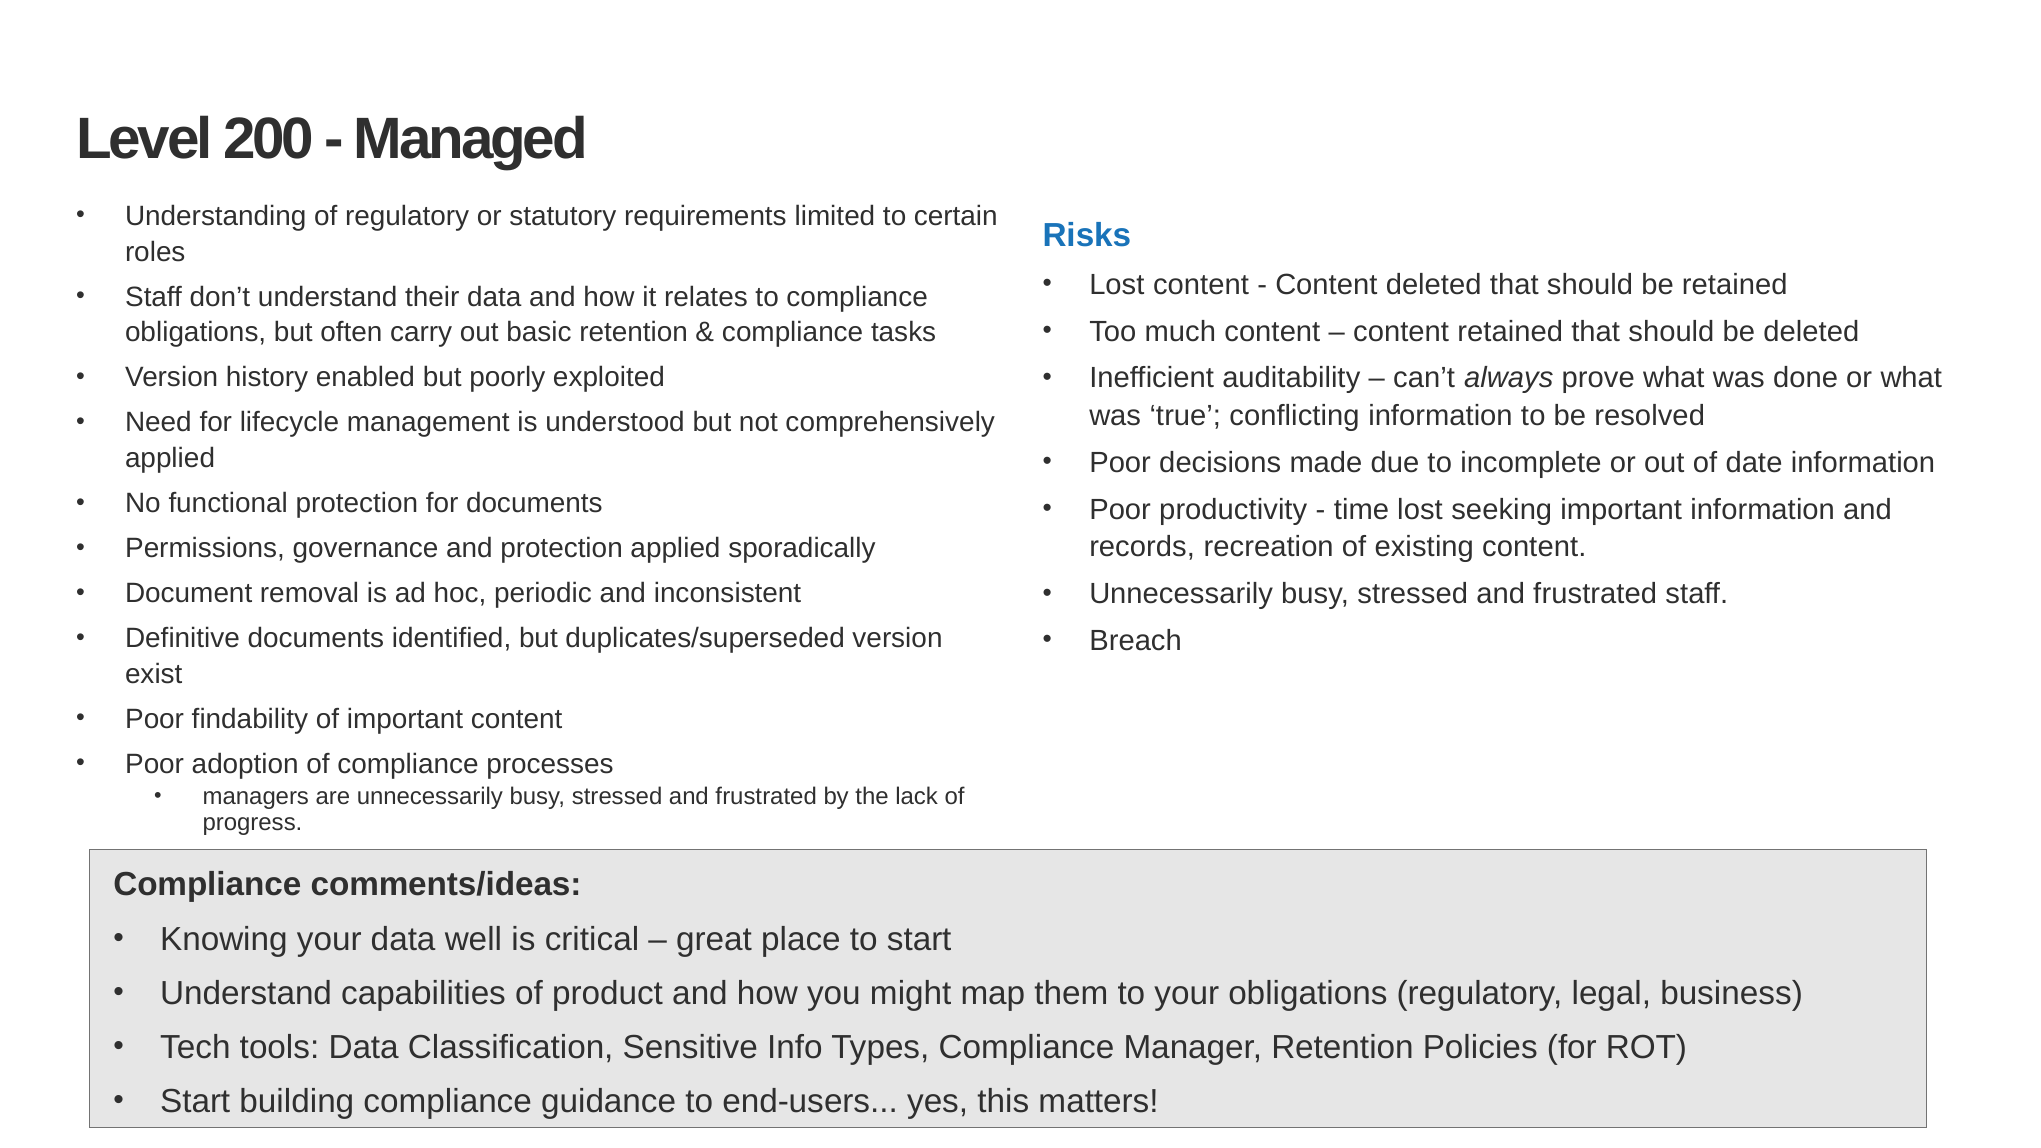

# Level 200 - Managed
Understanding of regulatory or statutory requirements limited to certain roles
Staff don’t understand their data and how it relates to compliance obligations, but often carry out basic retention & compliance tasks
Version history enabled but poorly exploited
Need for lifecycle management is understood but not comprehensively applied
No functional protection for documents
Permissions, governance and protection applied sporadically
Document removal is ad hoc, periodic and inconsistent
Definitive documents identified, but duplicates/superseded version exist
Poor findability of important content
Poor adoption of compliance processes
managers are unnecessarily busy, stressed and frustrated by the lack of progress.

Risks
Lost content - Content deleted that should be retained
Too much content – content retained that should be deleted
Inefficient auditability – can’t always prove what was done or what was ‘true’; conflicting information to be resolved
Poor decisions made due to incomplete or out of date information
Poor productivity - time lost seeking important information and records, recreation of existing content.
Unnecessarily busy, stressed and frustrated staff.
Breach

Compliance comments/ideas:
Knowing your data well is critical – great place to start
Understand capabilities of product and how you might map them to your obligations (regulatory, legal, business)
Tech tools: Data Classification, Sensitive Info Types, Compliance Manager, Retention Policies (for ROT)
Start building compliance guidance to end-users... yes, this matters!